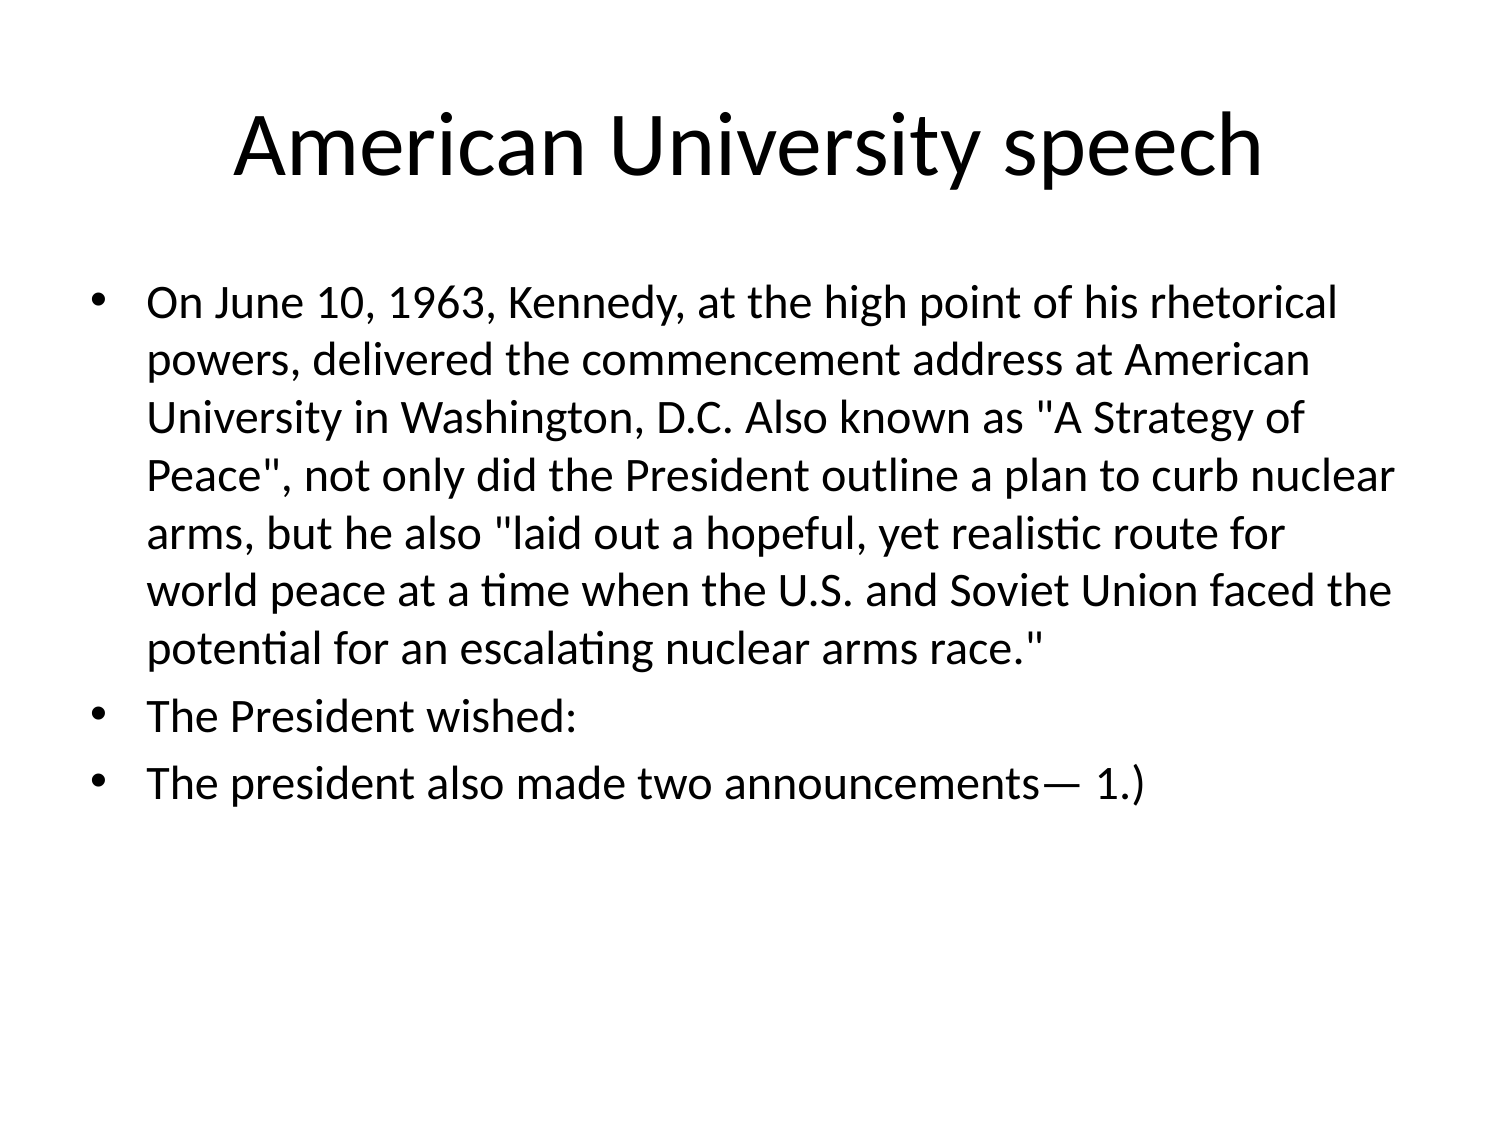

# American University speech
On June 10, 1963, Kennedy, at the high point of his rhetorical powers, delivered the commencement address at American University in Washington, D.C. Also known as "A Strategy of Peace", not only did the President outline a plan to curb nuclear arms, but he also "laid out a hopeful, yet realistic route for world peace at a time when the U.S. and Soviet Union faced the potential for an escalating nuclear arms race."
The President wished:
The president also made two announcements— 1.)